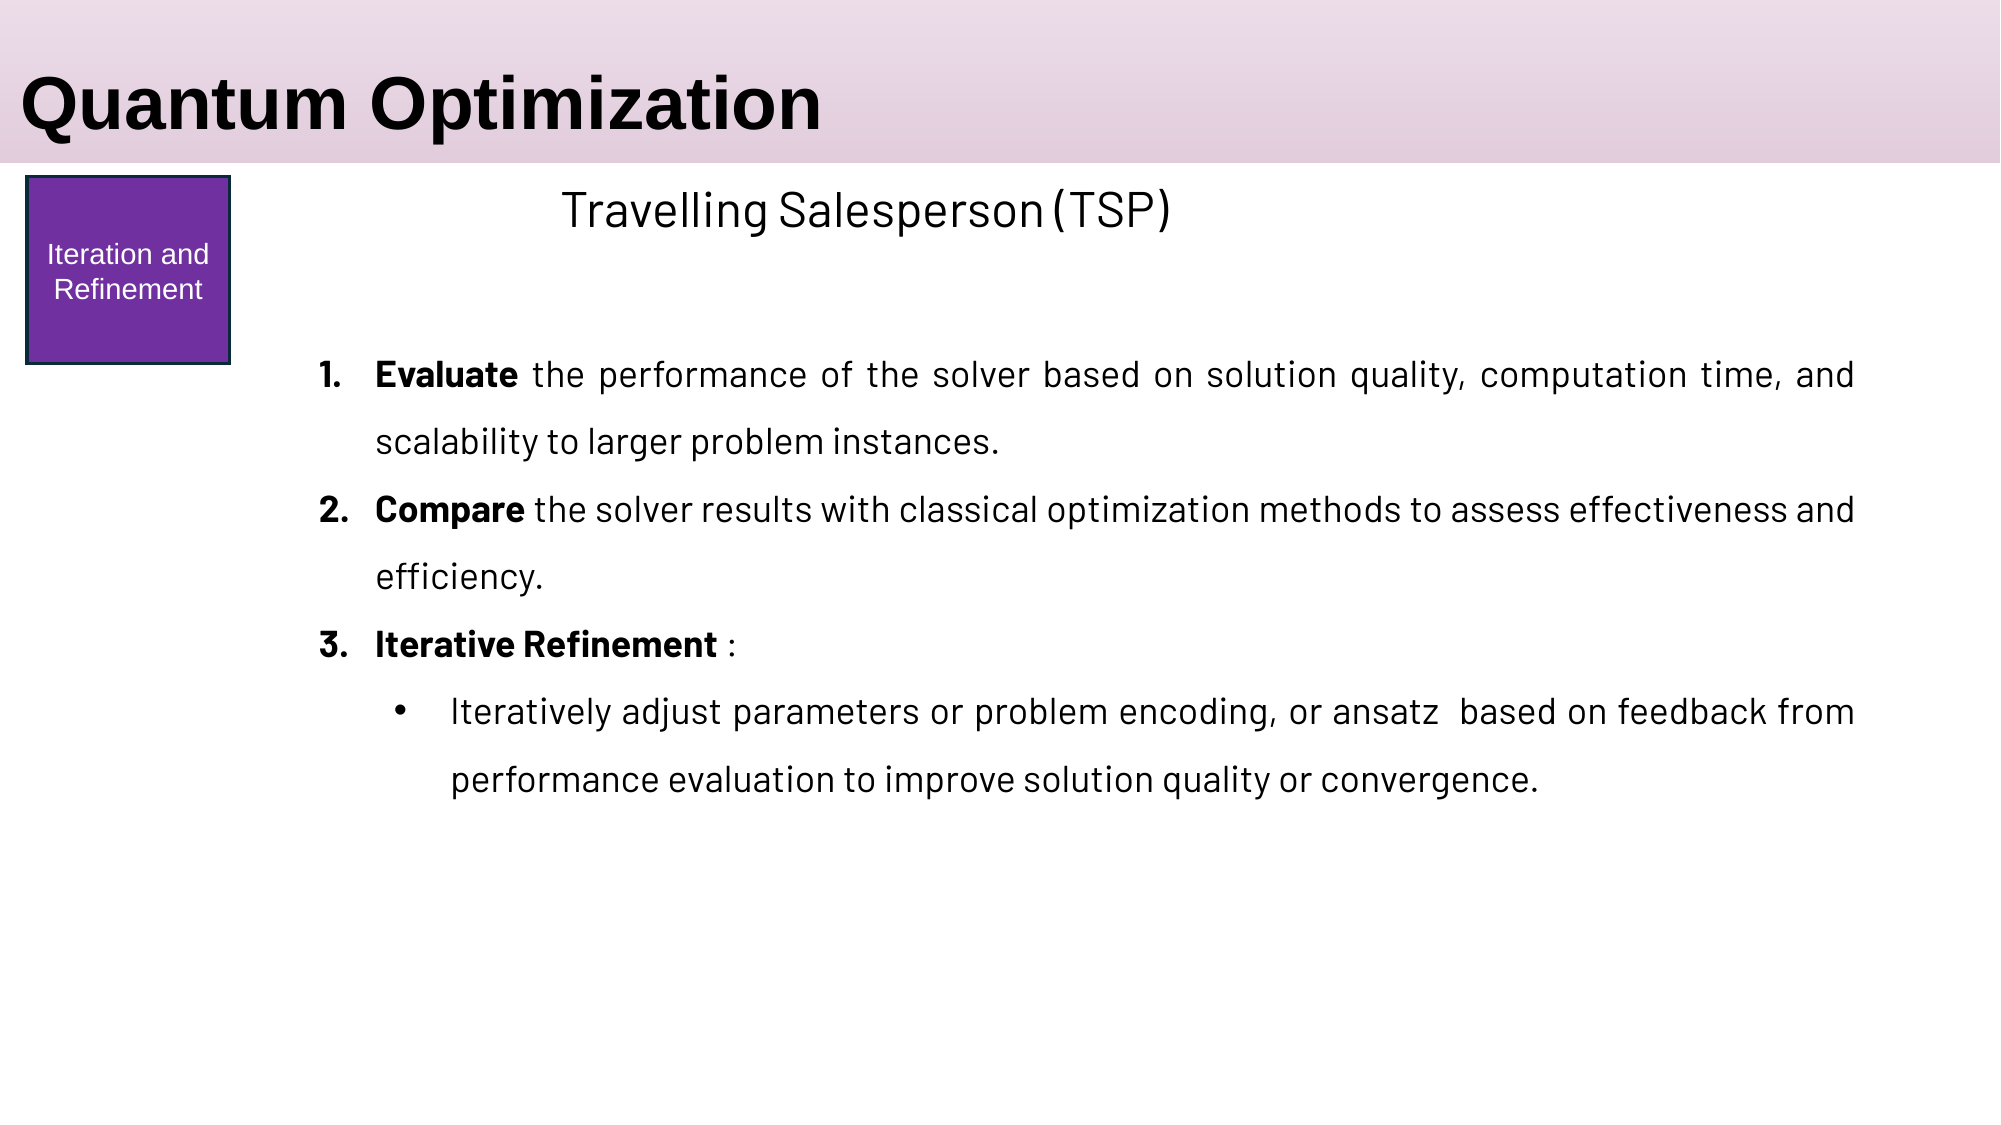

Quantum Optimization
Iteration and Refinement
Travelling Salesperson (TSP)

Evaluate the performance of the solver based on solution quality, computation time, and scalability to larger problem instances.
Compare the solver results with classical optimization methods to assess effectiveness and efficiency.
Iterative Refinement :
Iteratively adjust parameters or problem encoding, or ansatz  based on feedback from performance evaluation to improve solution quality or convergence.